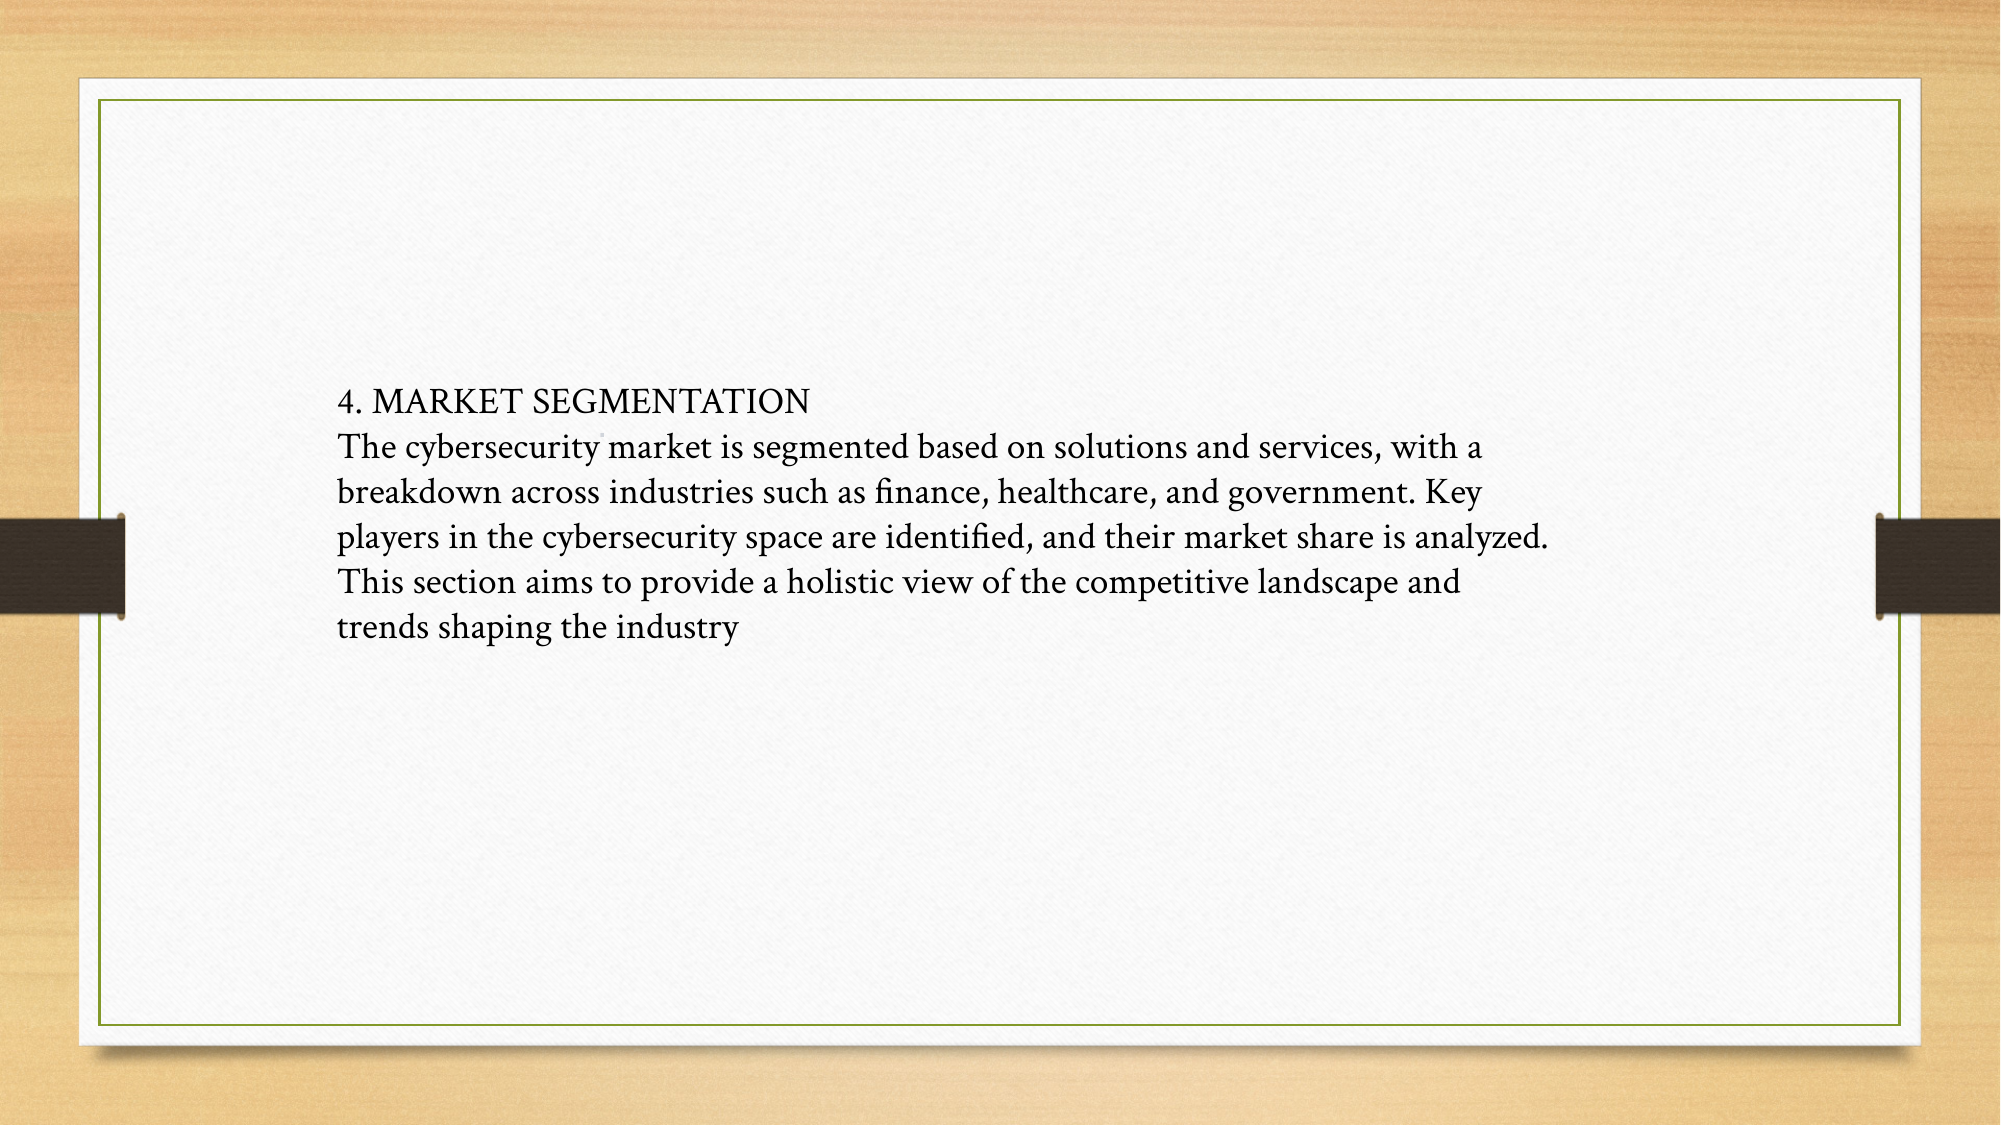

4. MARKET SEGMENTATION
The cybersecurity market is segmented based on solutions and services, with a breakdown across industries such as finance, healthcare, and government. Key players in the cybersecurity space are identified, and their market share is analyzed. This section aims to provide a holistic view of the competitive landscape and trends shaping the industry
.